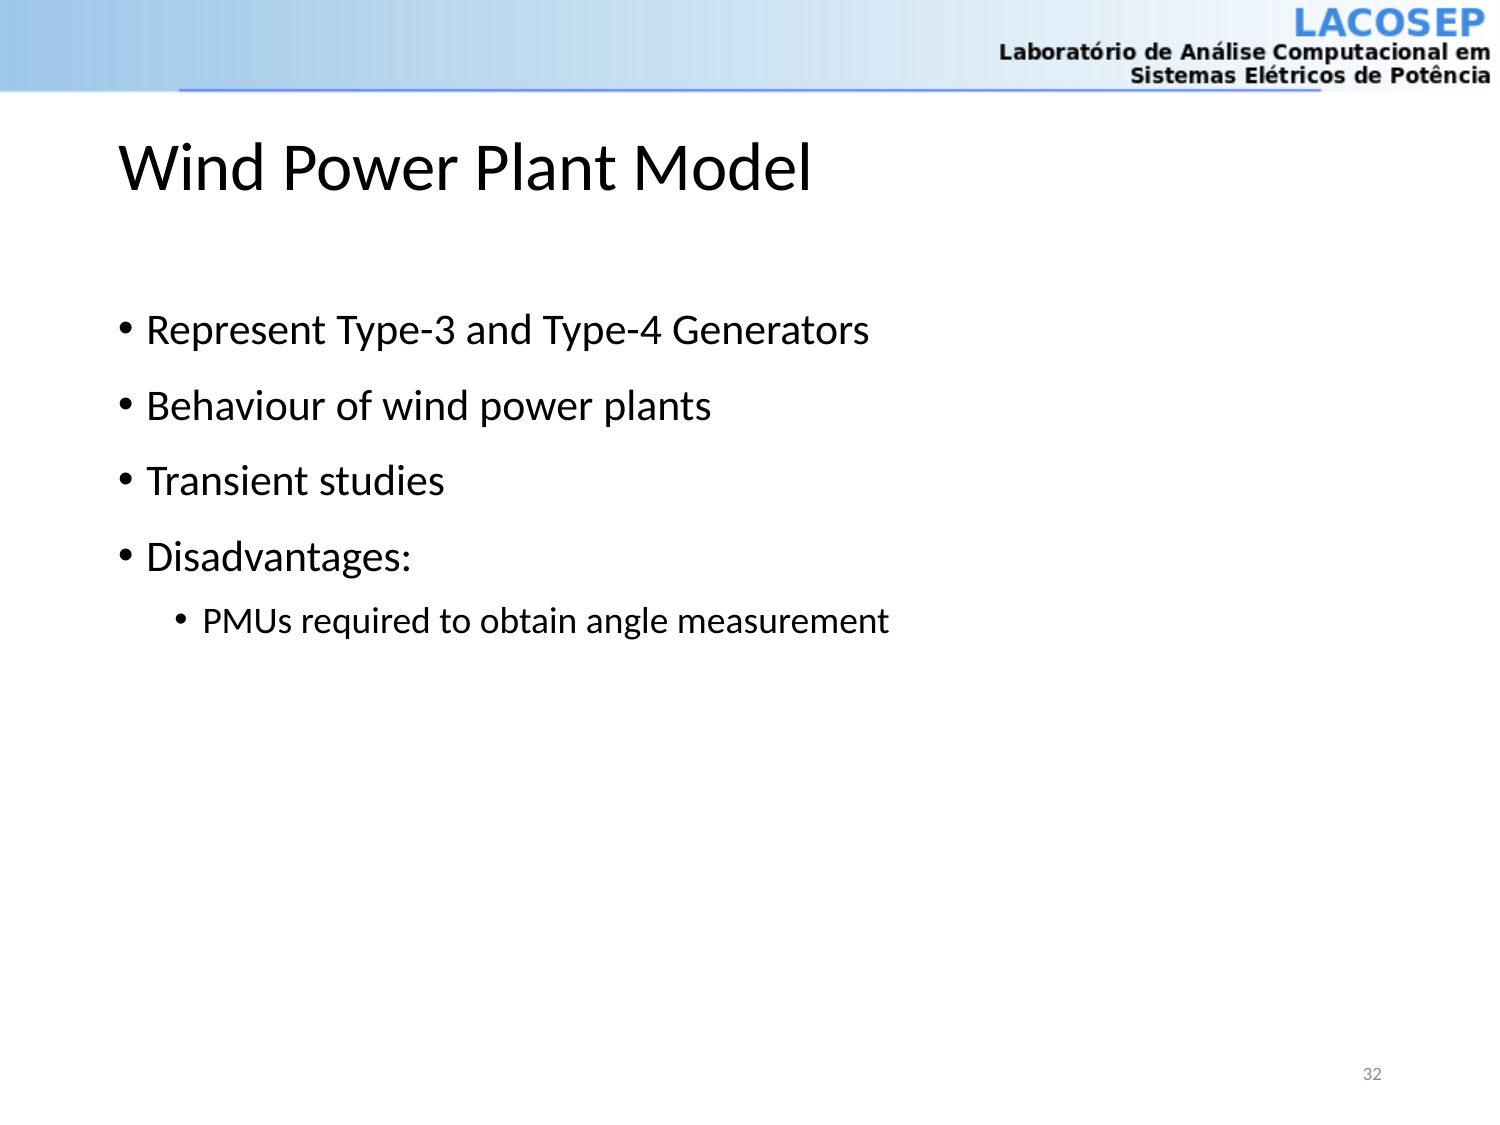

# Wind Power Plant Model
Represent Type-3 and Type-4 Generators
Behaviour of wind power plants
Transient studies
Disadvantages:
PMUs required to obtain angle measurement
32